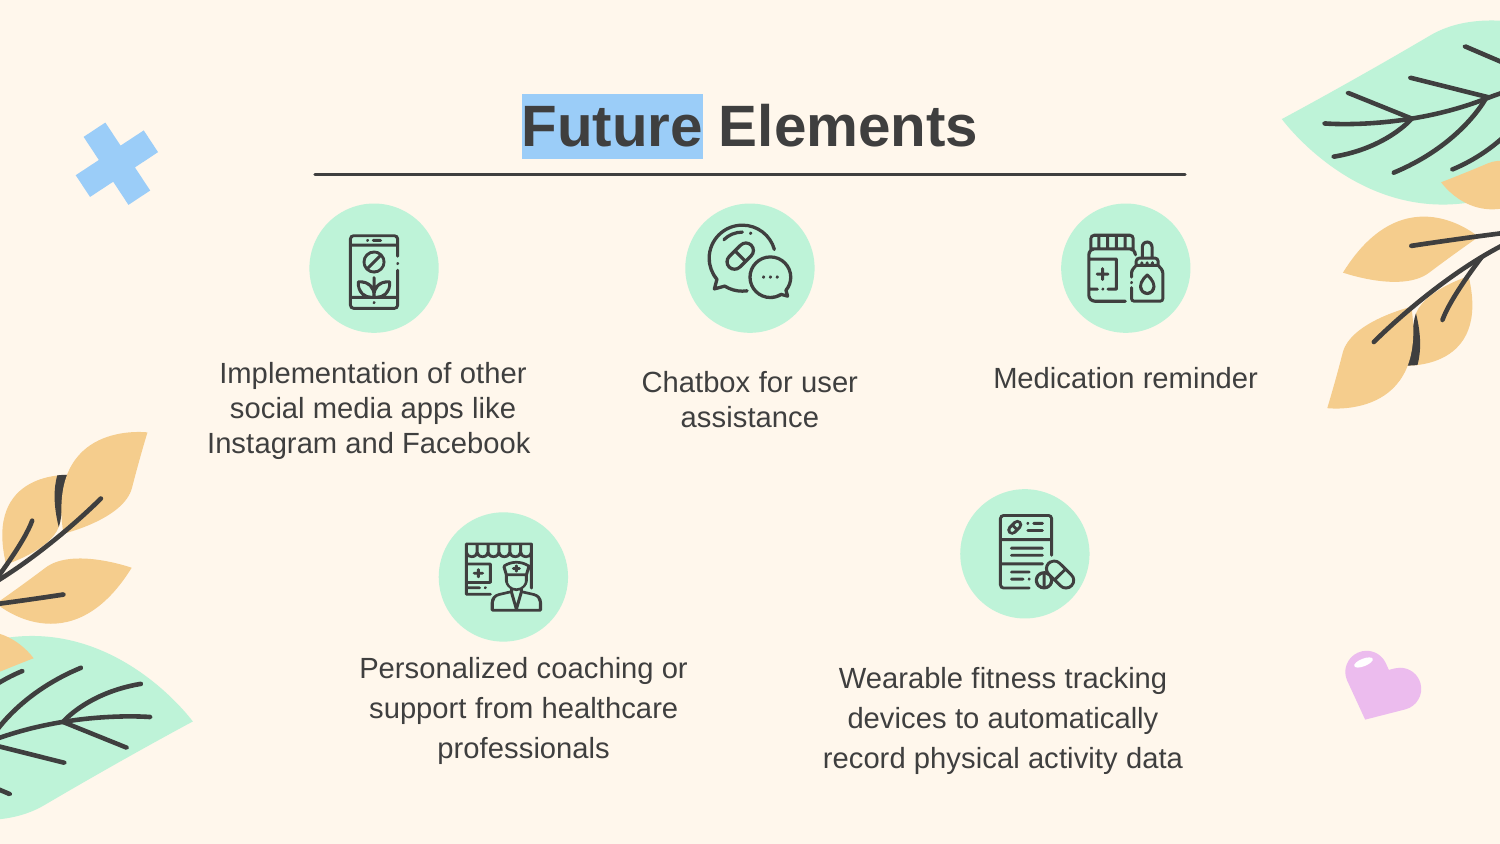

# Future Elements

Medication reminder
Chatbox for user assistance
Implementation of other social media apps like Instagram and Facebook

Personalized coaching or support from healthcare professionals
Wearable fitness tracking devices to automatically record physical activity data